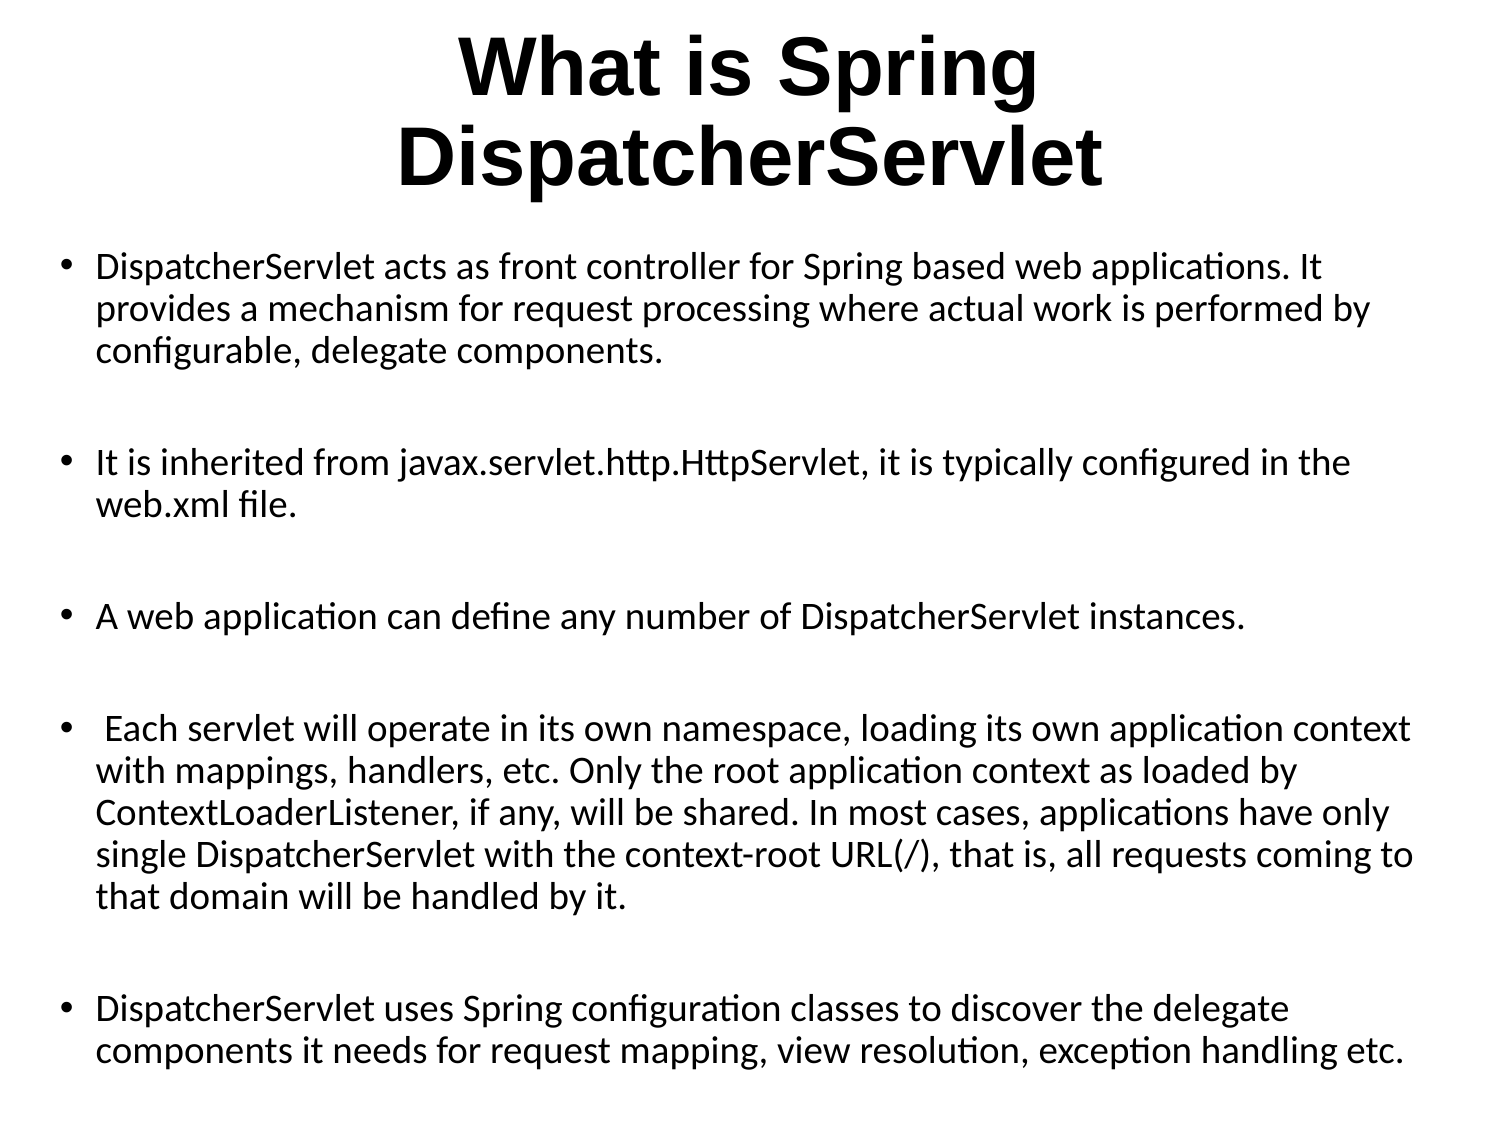

# What is Spring DispatcherServlet
DispatcherServlet acts as front controller for Spring based web applications. It provides a mechanism for request processing where actual work is performed by configurable, delegate components.

It is inherited from javax.servlet.http.HttpServlet, it is typically configured in the web.xml file.

A web application can define any number of DispatcherServlet instances.

 Each servlet will operate in its own namespace, loading its own application context with mappings, handlers, etc. Only the root application context as loaded by ContextLoaderListener, if any, will be shared. In most cases, applications have only single DispatcherServlet with the context-root URL(/), that is, all requests coming to that domain will be handled by it.

DispatcherServlet uses Spring configuration classes to discover the delegate components it needs for request mapping, view resolution, exception handling etc.